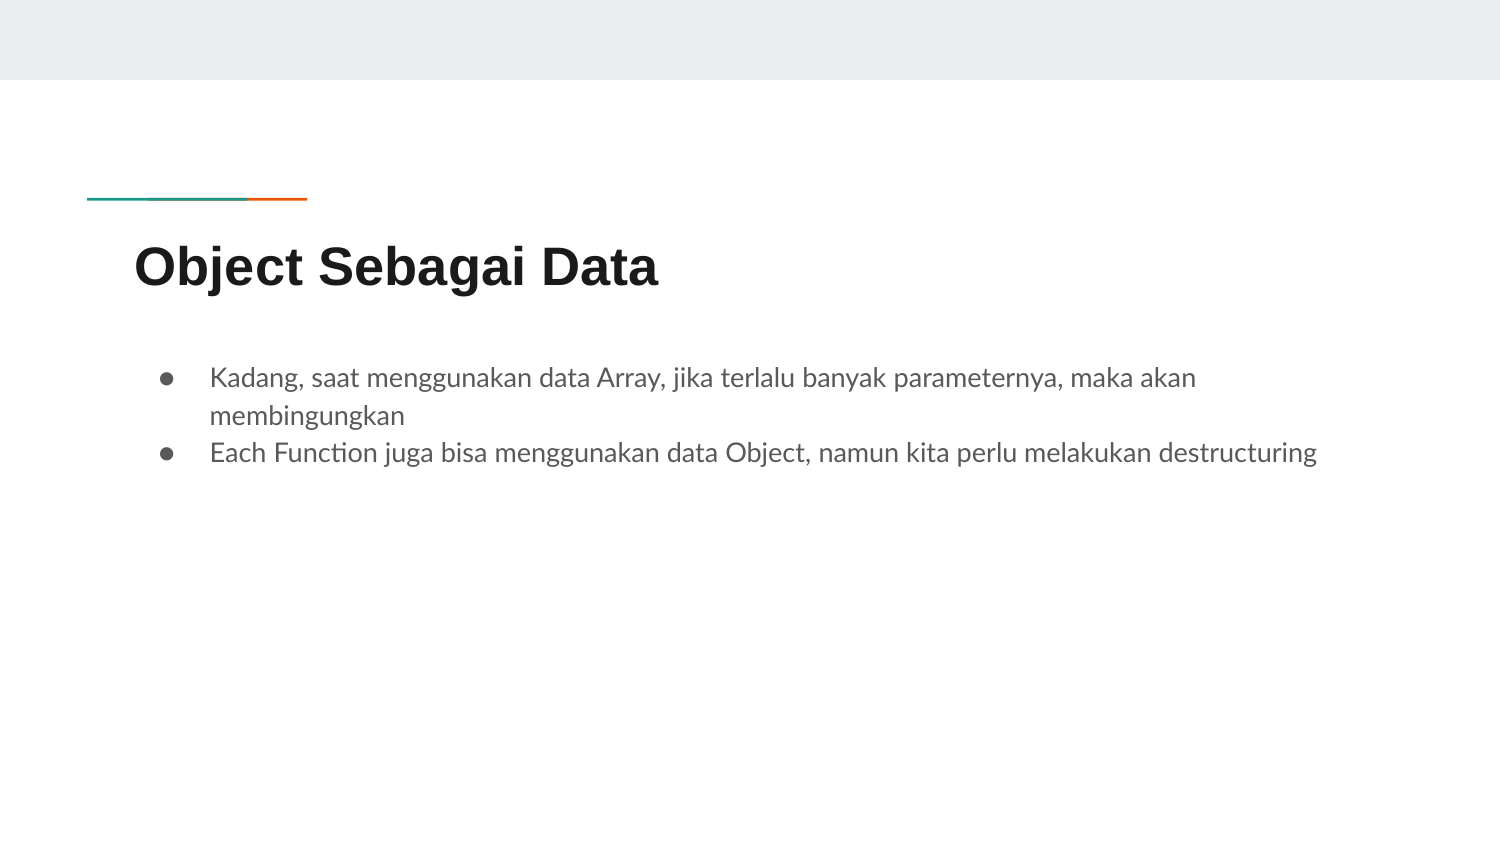

# Object Sebagai Data
Kadang, saat menggunakan data Array, jika terlalu banyak parameternya, maka akan membingungkan
Each Function juga bisa menggunakan data Object, namun kita perlu melakukan destructuring